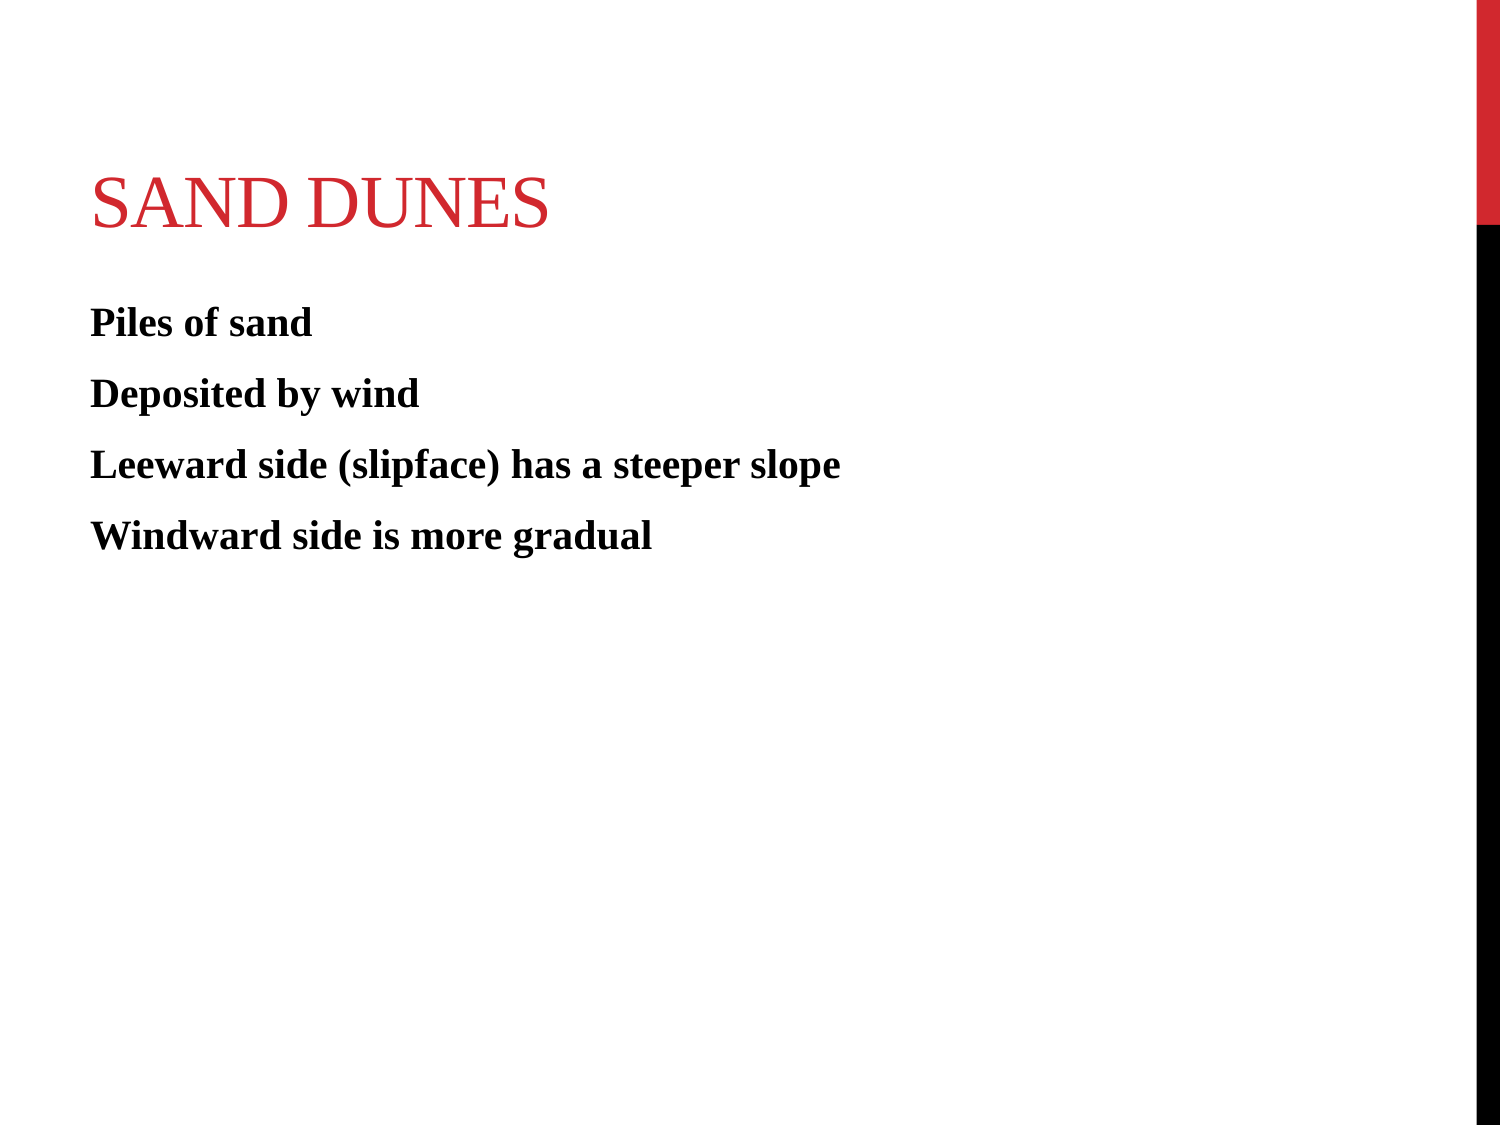

# Sand Dunes
Piles of sand
Deposited by wind
Leeward side (slipface) has a steeper slope
Windward side is more gradual